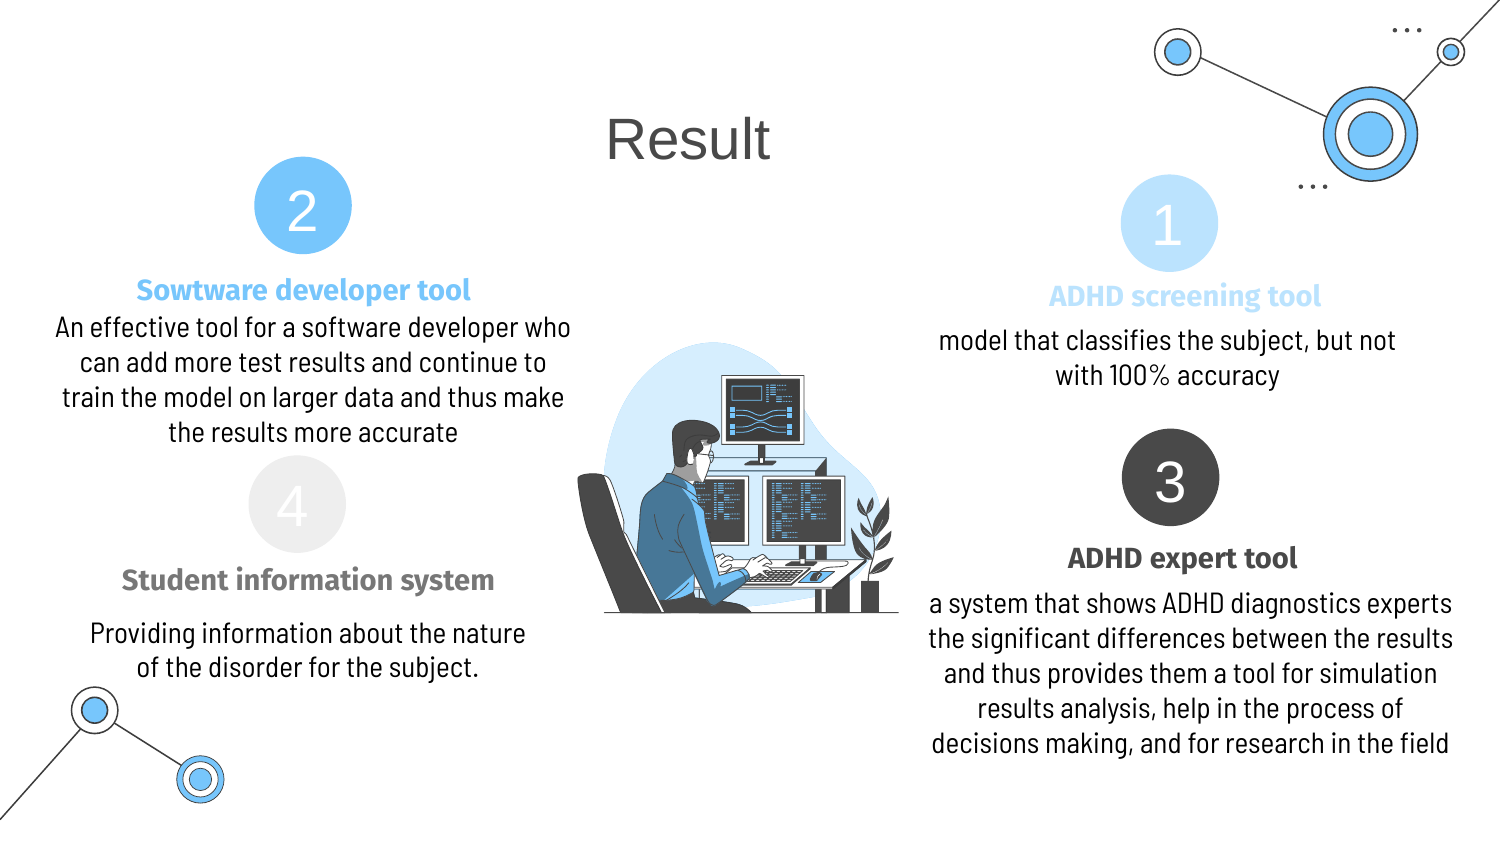

# Result

2
1

Sowtware developer tool
ADHD screening tool
model that classifies the subject, but not with 100% accuracy

An effective tool for a software developer who can add more test results and continue to train the model on larger data and thus make the results more accurate

3
4

ADHD expert tool
Student information system
Providing information about the nature of the disorder for the subject.
a system that shows ADHD diagnostics experts the significant differences between the results and thus provides them a tool for simulation results analysis, help in the process of decisions making, and for research in the field